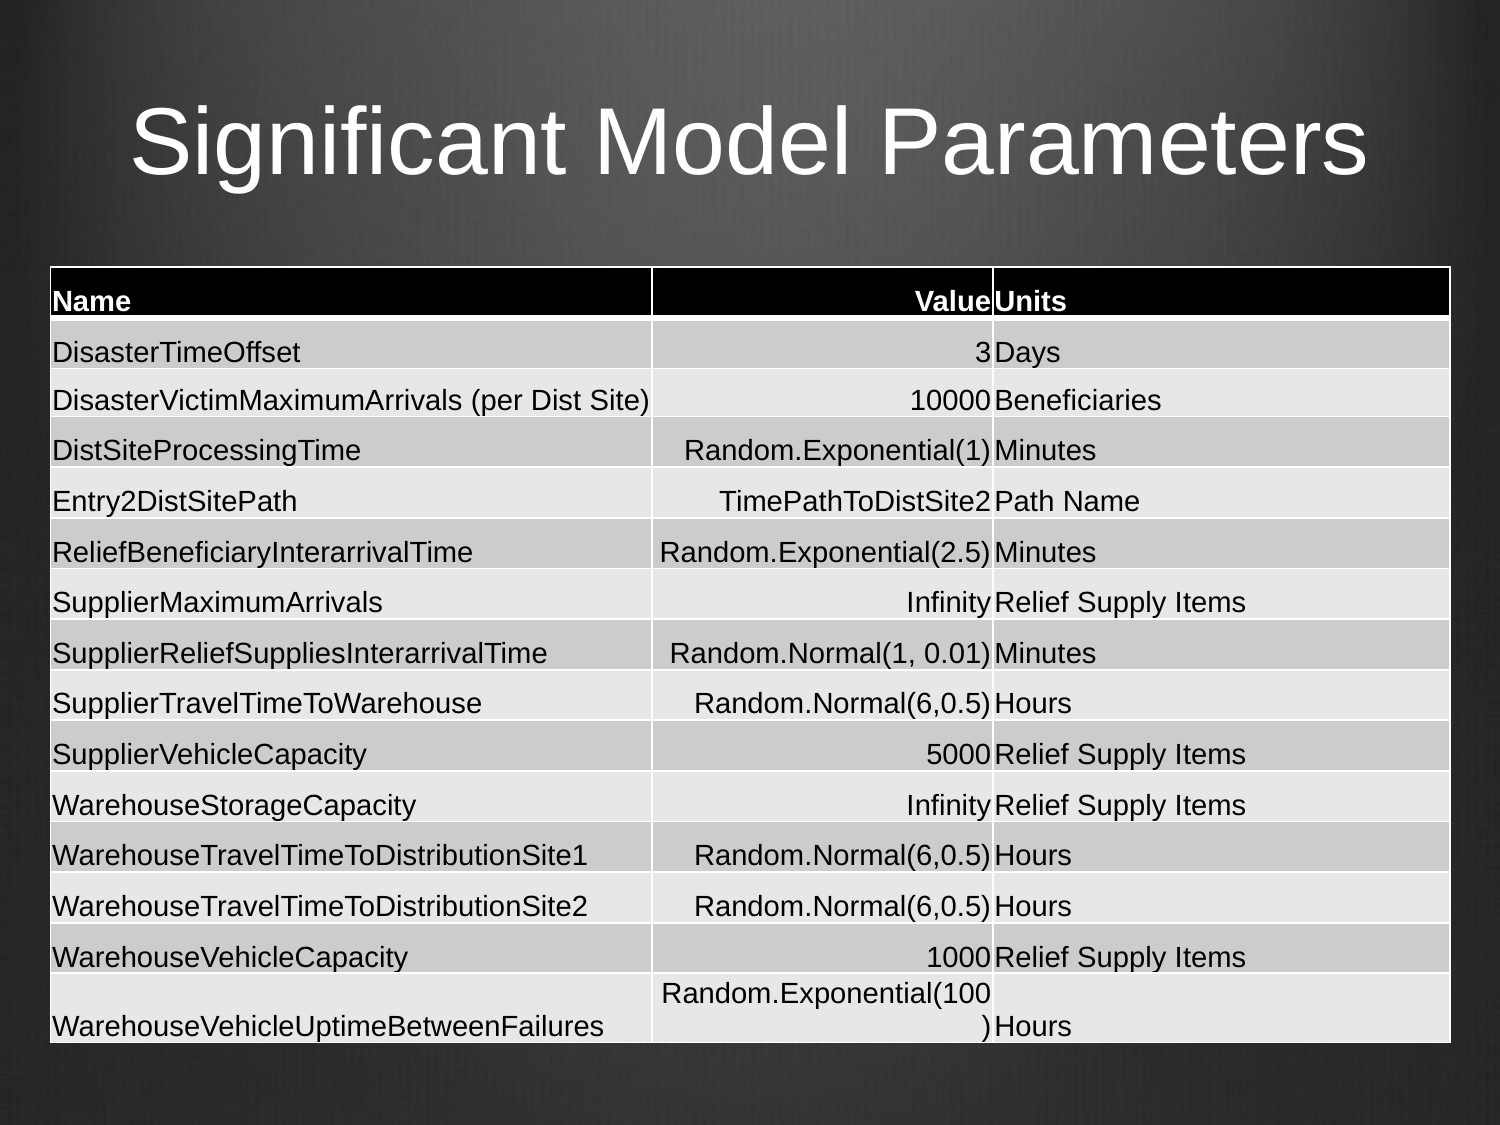

# Significant Model Parameters
| Name | Value | Units |
| --- | --- | --- |
| DisasterTimeOffset | 3 | Days |
| DisasterVictimMaximumArrivals (per Dist Site) | 10000 | Beneficiaries |
| DistSiteProcessingTime | Random.Exponential(1) | Minutes |
| Entry2DistSitePath | TimePathToDistSite2 | Path Name |
| ReliefBeneficiaryInterarrivalTime | Random.Exponential(2.5) | Minutes |
| SupplierMaximumArrivals | Infinity | Relief Supply Items |
| SupplierReliefSuppliesInterarrivalTime | Random.Normal(1, 0.01) | Minutes |
| SupplierTravelTimeToWarehouse | Random.Normal(6,0.5) | Hours |
| SupplierVehicleCapacity | 5000 | Relief Supply Items |
| WarehouseStorageCapacity | Infinity | Relief Supply Items |
| WarehouseTravelTimeToDistributionSite1 | Random.Normal(6,0.5) | Hours |
| WarehouseTravelTimeToDistributionSite2 | Random.Normal(6,0.5) | Hours |
| WarehouseVehicleCapacity | 1000 | Relief Supply Items |
| WarehouseVehicleUptimeBetweenFailures | Random.Exponential(100) | Hours |